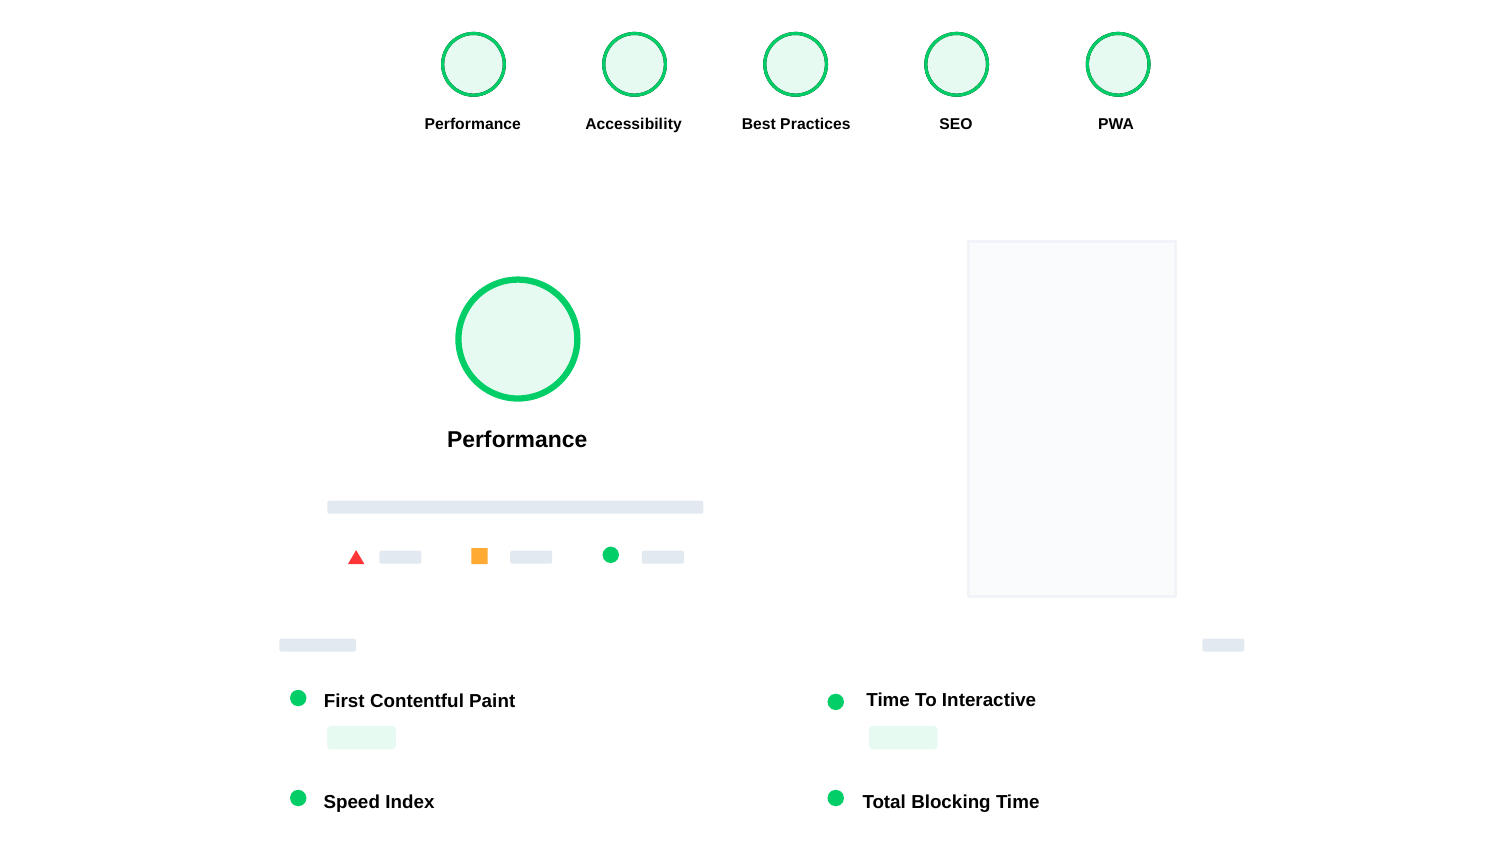

Performance
Accessibility
Best Practices
SEO
PWA

Performance

Time To Interactive
First Contentful Paint

Speed Index
Total Blocking Time